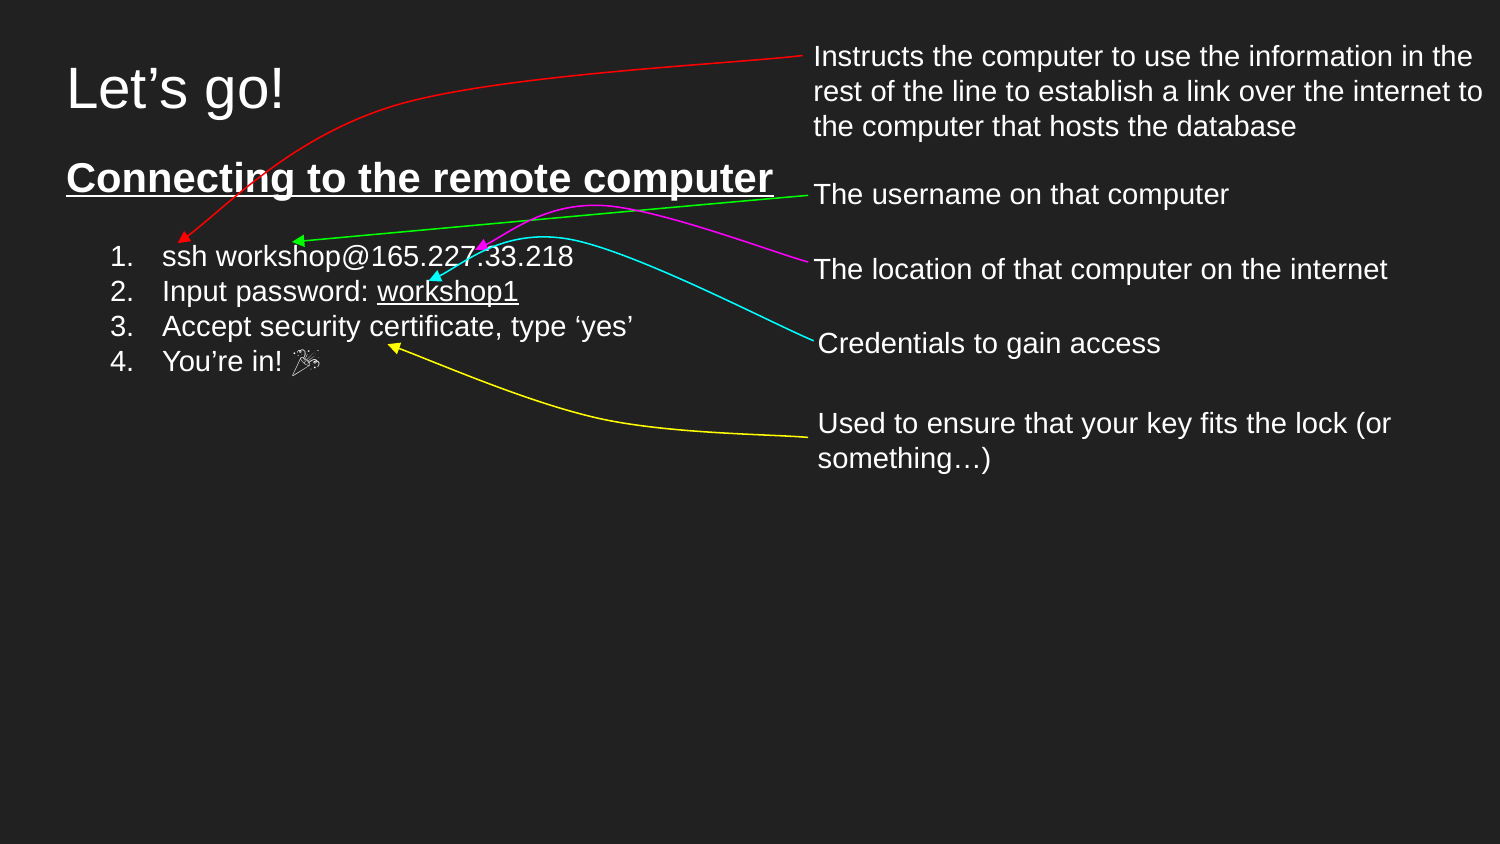

Instructs the computer to use the information in the rest of the line to establish a link over the internet to the computer that hosts the database
Let’s go!

Connecting to the remote computer
The username on that computer

ssh workshop@165.227.33.218
Input password: workshop1
Accept security certificate, type ‘yes’
You’re in! 🎉
The location of that computer on the internet

Credentials to gain access

Used to ensure that your key fits the lock (or something…)